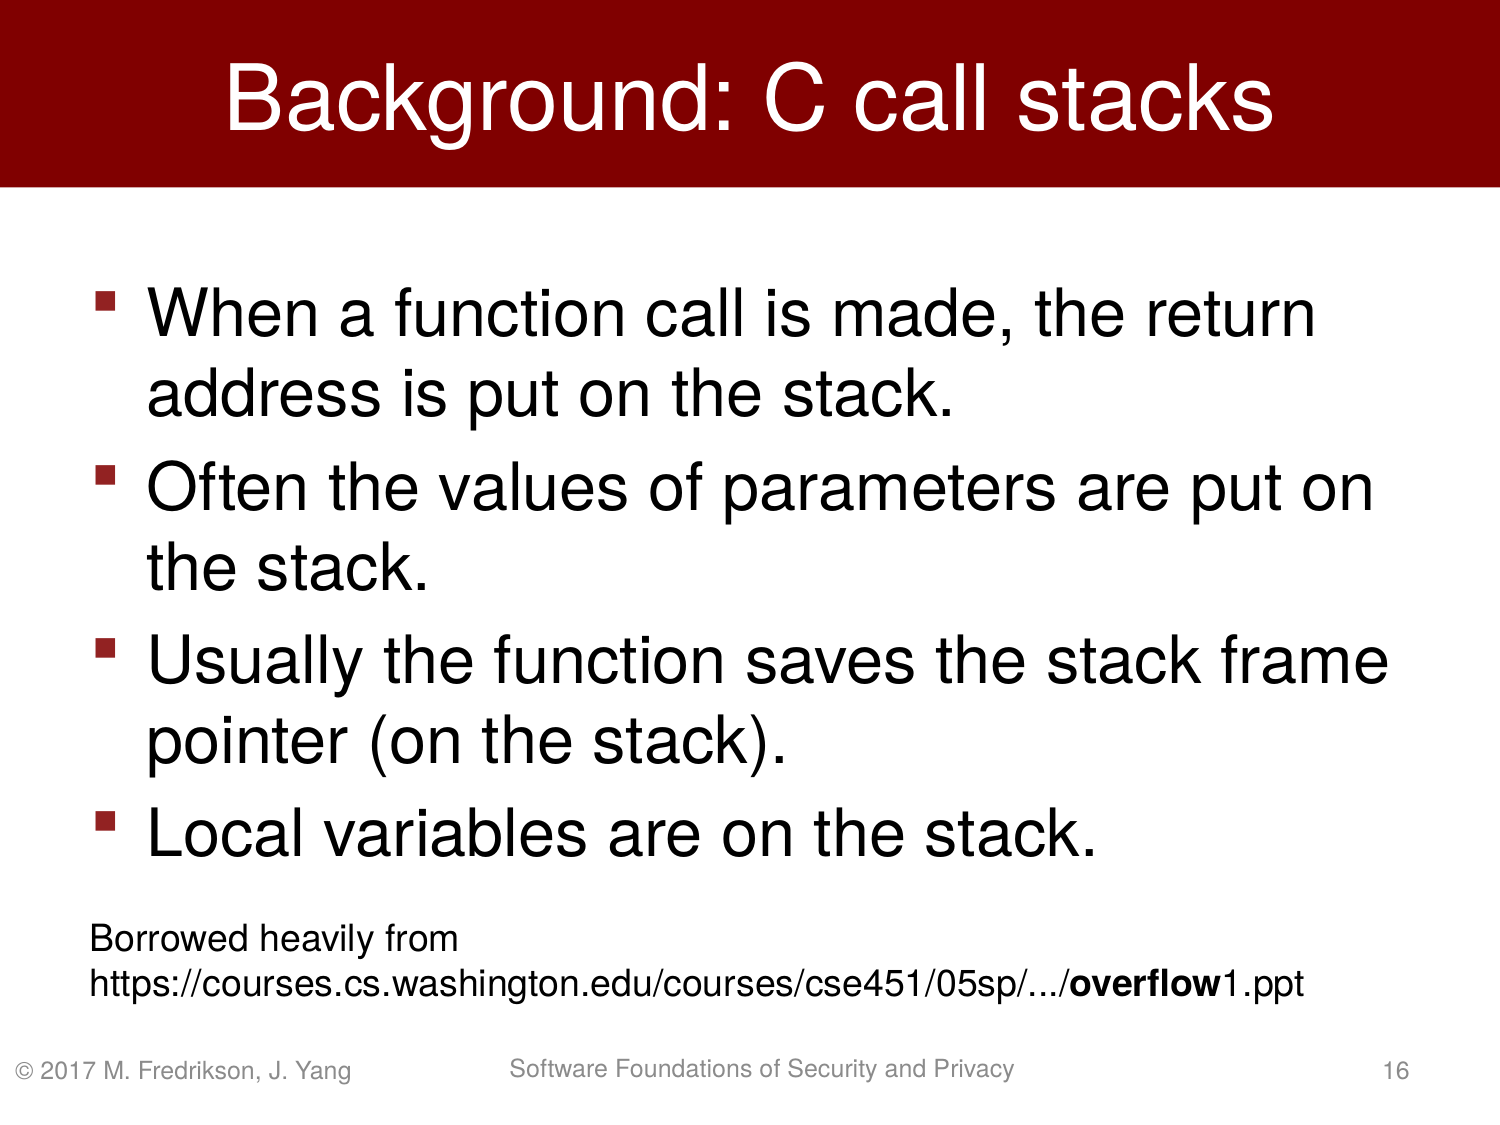

# Background: C call stacks
When a function call is made, the return address is put on the stack.
Often the values of parameters are put on the stack.
Usually the function saves the stack frame pointer (on the stack).
Local variables are on the stack.

Borrowed heavily from https://courses.cs.washington.edu/courses/cse451/05sp/.../overflow1.ppt
© 2017 M. Fredrikson, J. Yang
16